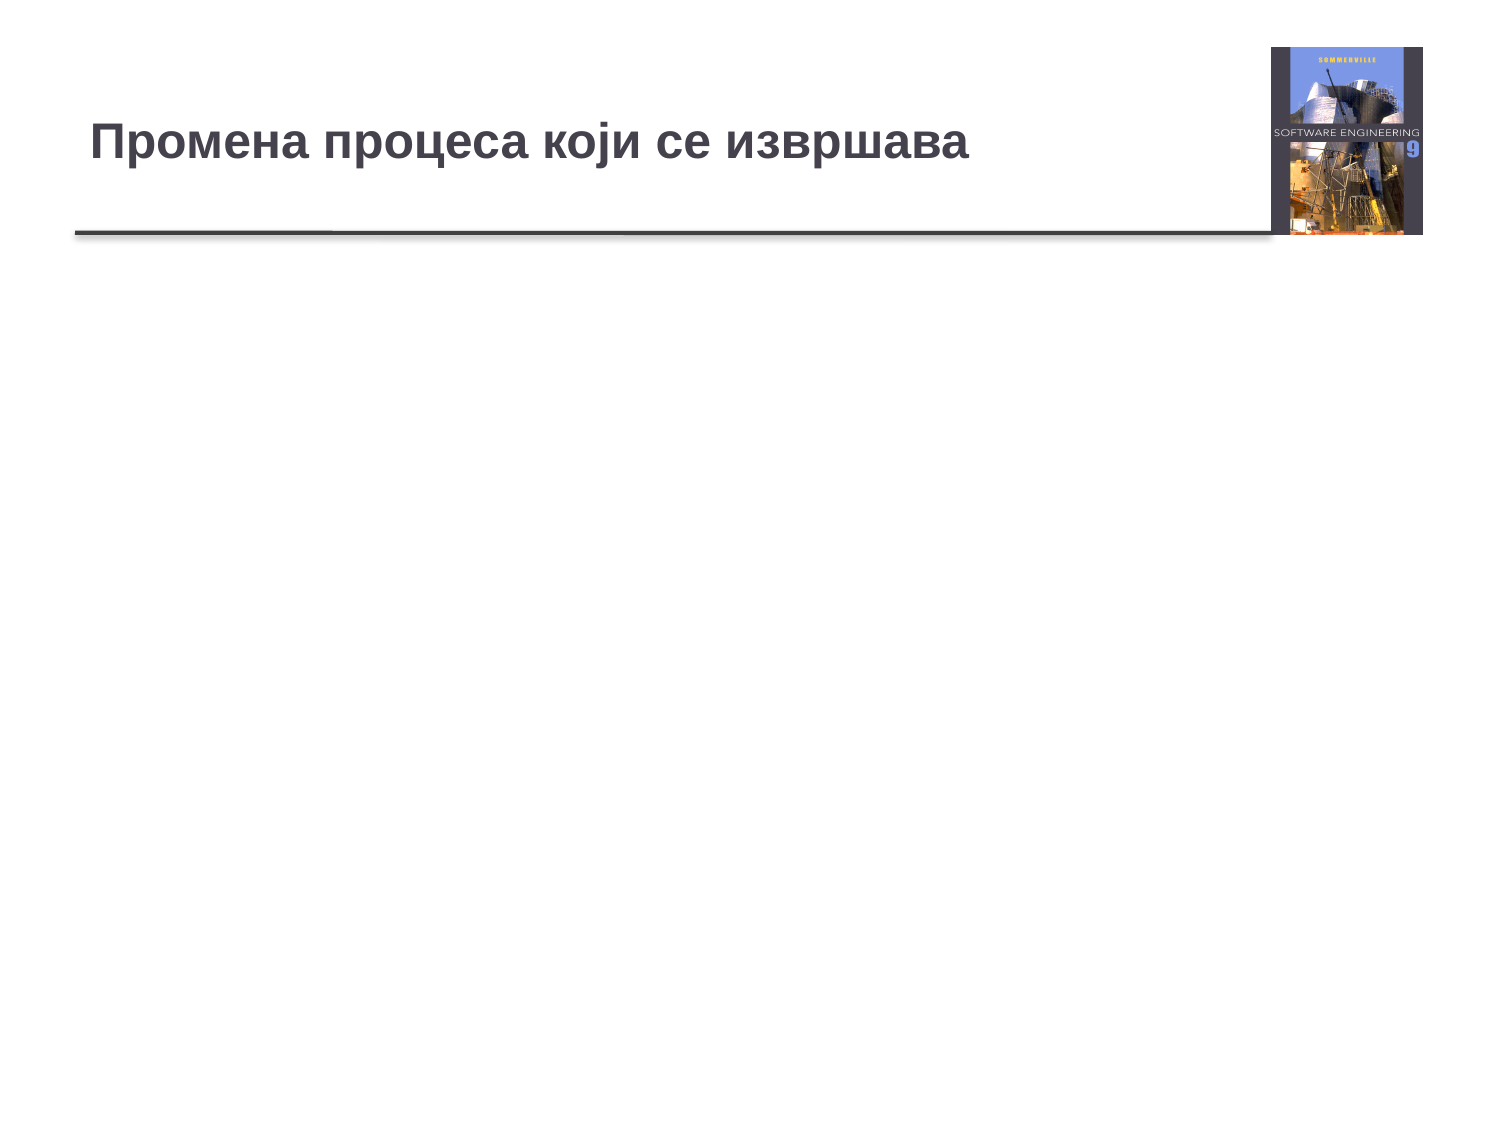

# Промена процеса који се извршава
Планер бира следећи процес који ће се извршавати од стране процесора. Ово зависи од стратегије распоређивања која може узимати у обзир приоритет процеса.
Управљач ресурсима додељује меморију и процесор процесу који ће се извршавати.
Отправљач узима процес из листе спремних процеса и учитава га на процесор и започиње извршавање.